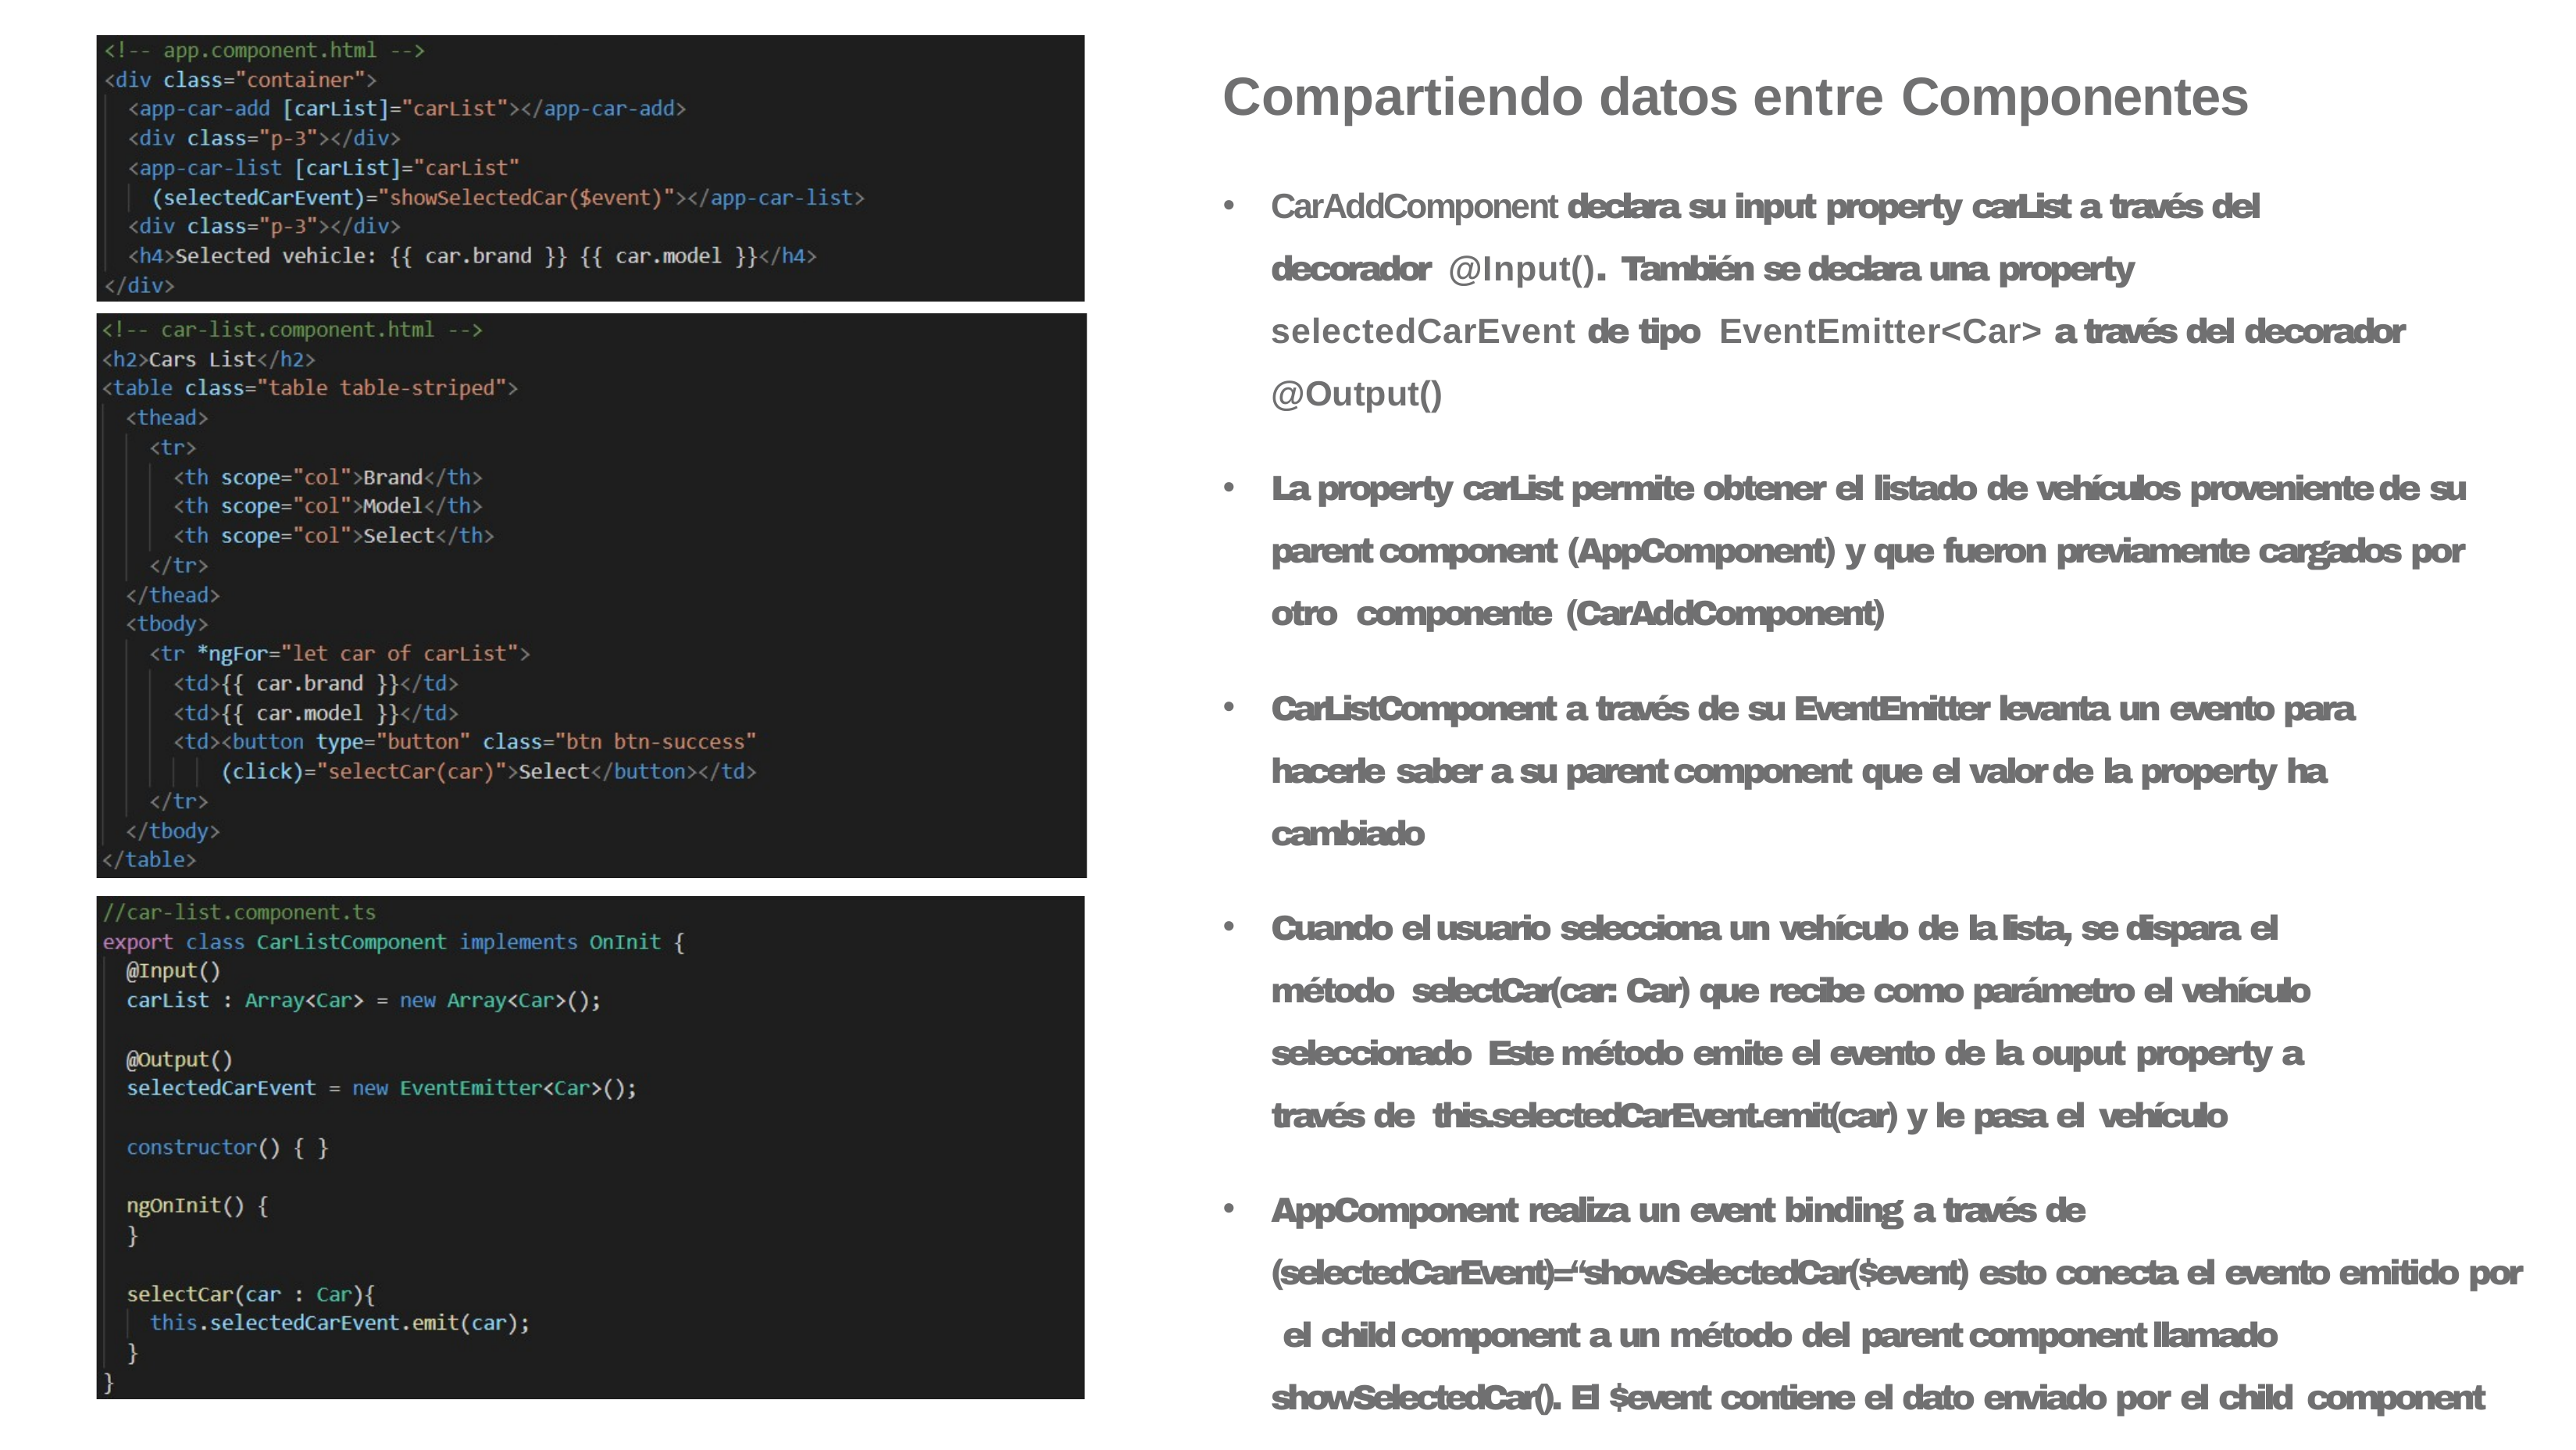

# Compartiendo datos entre Componentes
CarAddComponent declara su input property carList a través del decorador  @Input(). También se declara una property selectedCarEvent de tipo  EventEmitter<Car> a través del decorador @Output()
La property carList permite obtener el listado de vehículos proveniente de su  parent component (AppComponent) y que fueron previamente cargados por otro  componente (CarAddComponent)
CarListComponent a través de su EventEmitter levanta un evento para hacerle  saber a su parent component que el valor de la property ha cambiado
Cuando el usuario selecciona un vehículo de la lista, se dispara el método  selectCar(car: Car) que recibe como parámetro el vehículo seleccionado  Este método emite el evento de la ouput property a través de  this.selectedCarEvent.emit(car) y le pasa el vehículo
AppComponent realiza un event binding a través de  (selectedCarEvent)=“showSelectedCar($event) esto conecta el evento emitido por  el child component a un método del parent component llamado  showSelectedCar(). El $event contiene el dato enviado por el child component

Finalmente AppComponent muestra los datos del vehículo seleccionado